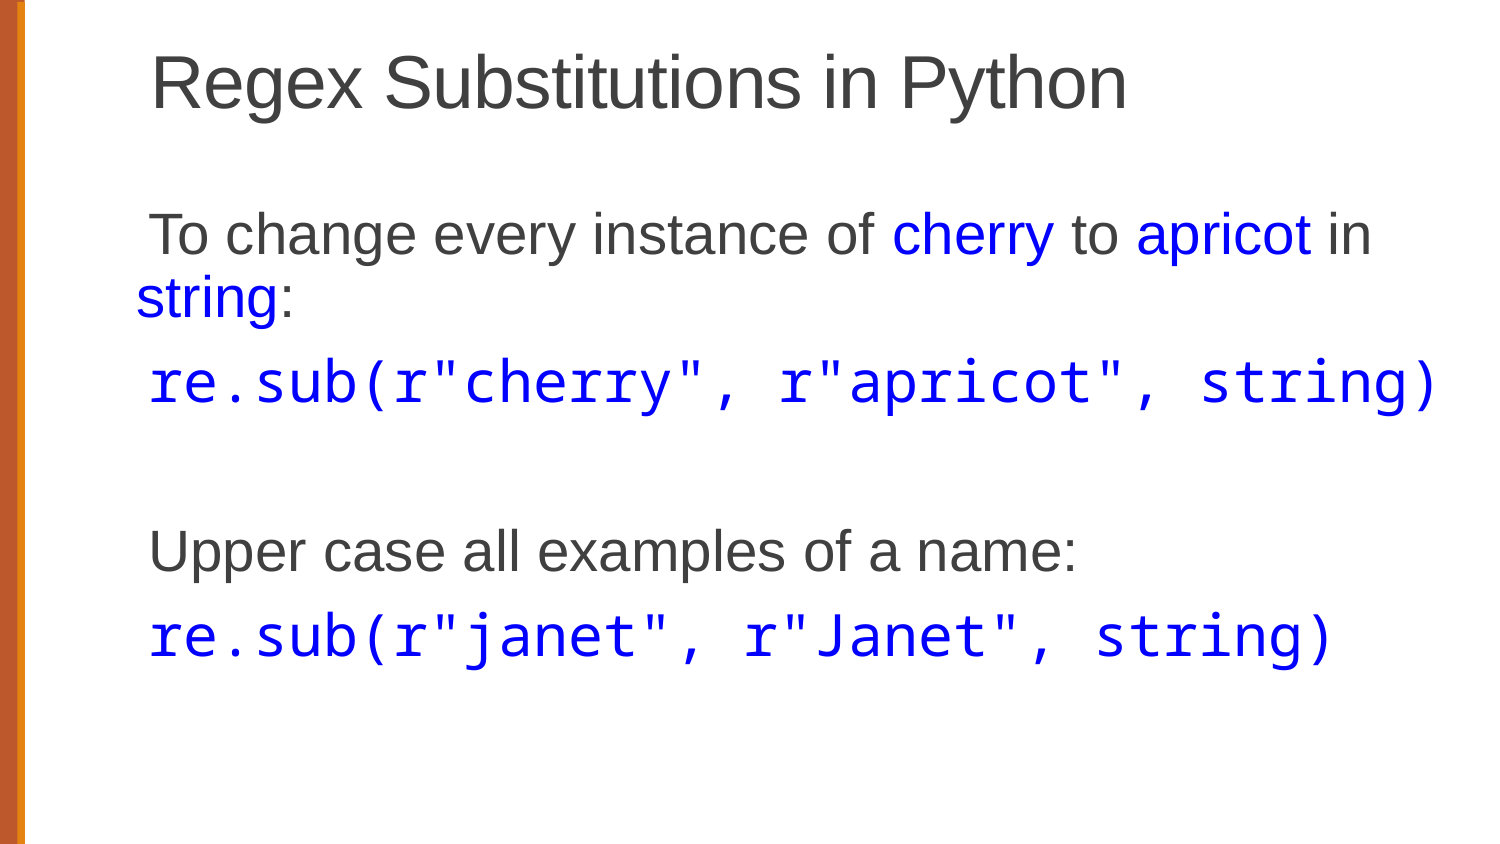

# Regex Substitutions in Python
To change every instance of cherry to apricot in string:
re.sub(r"cherry", r"apricot", string)

Upper case all examples of a name:
re.sub(r"janet", r"Janet", string)